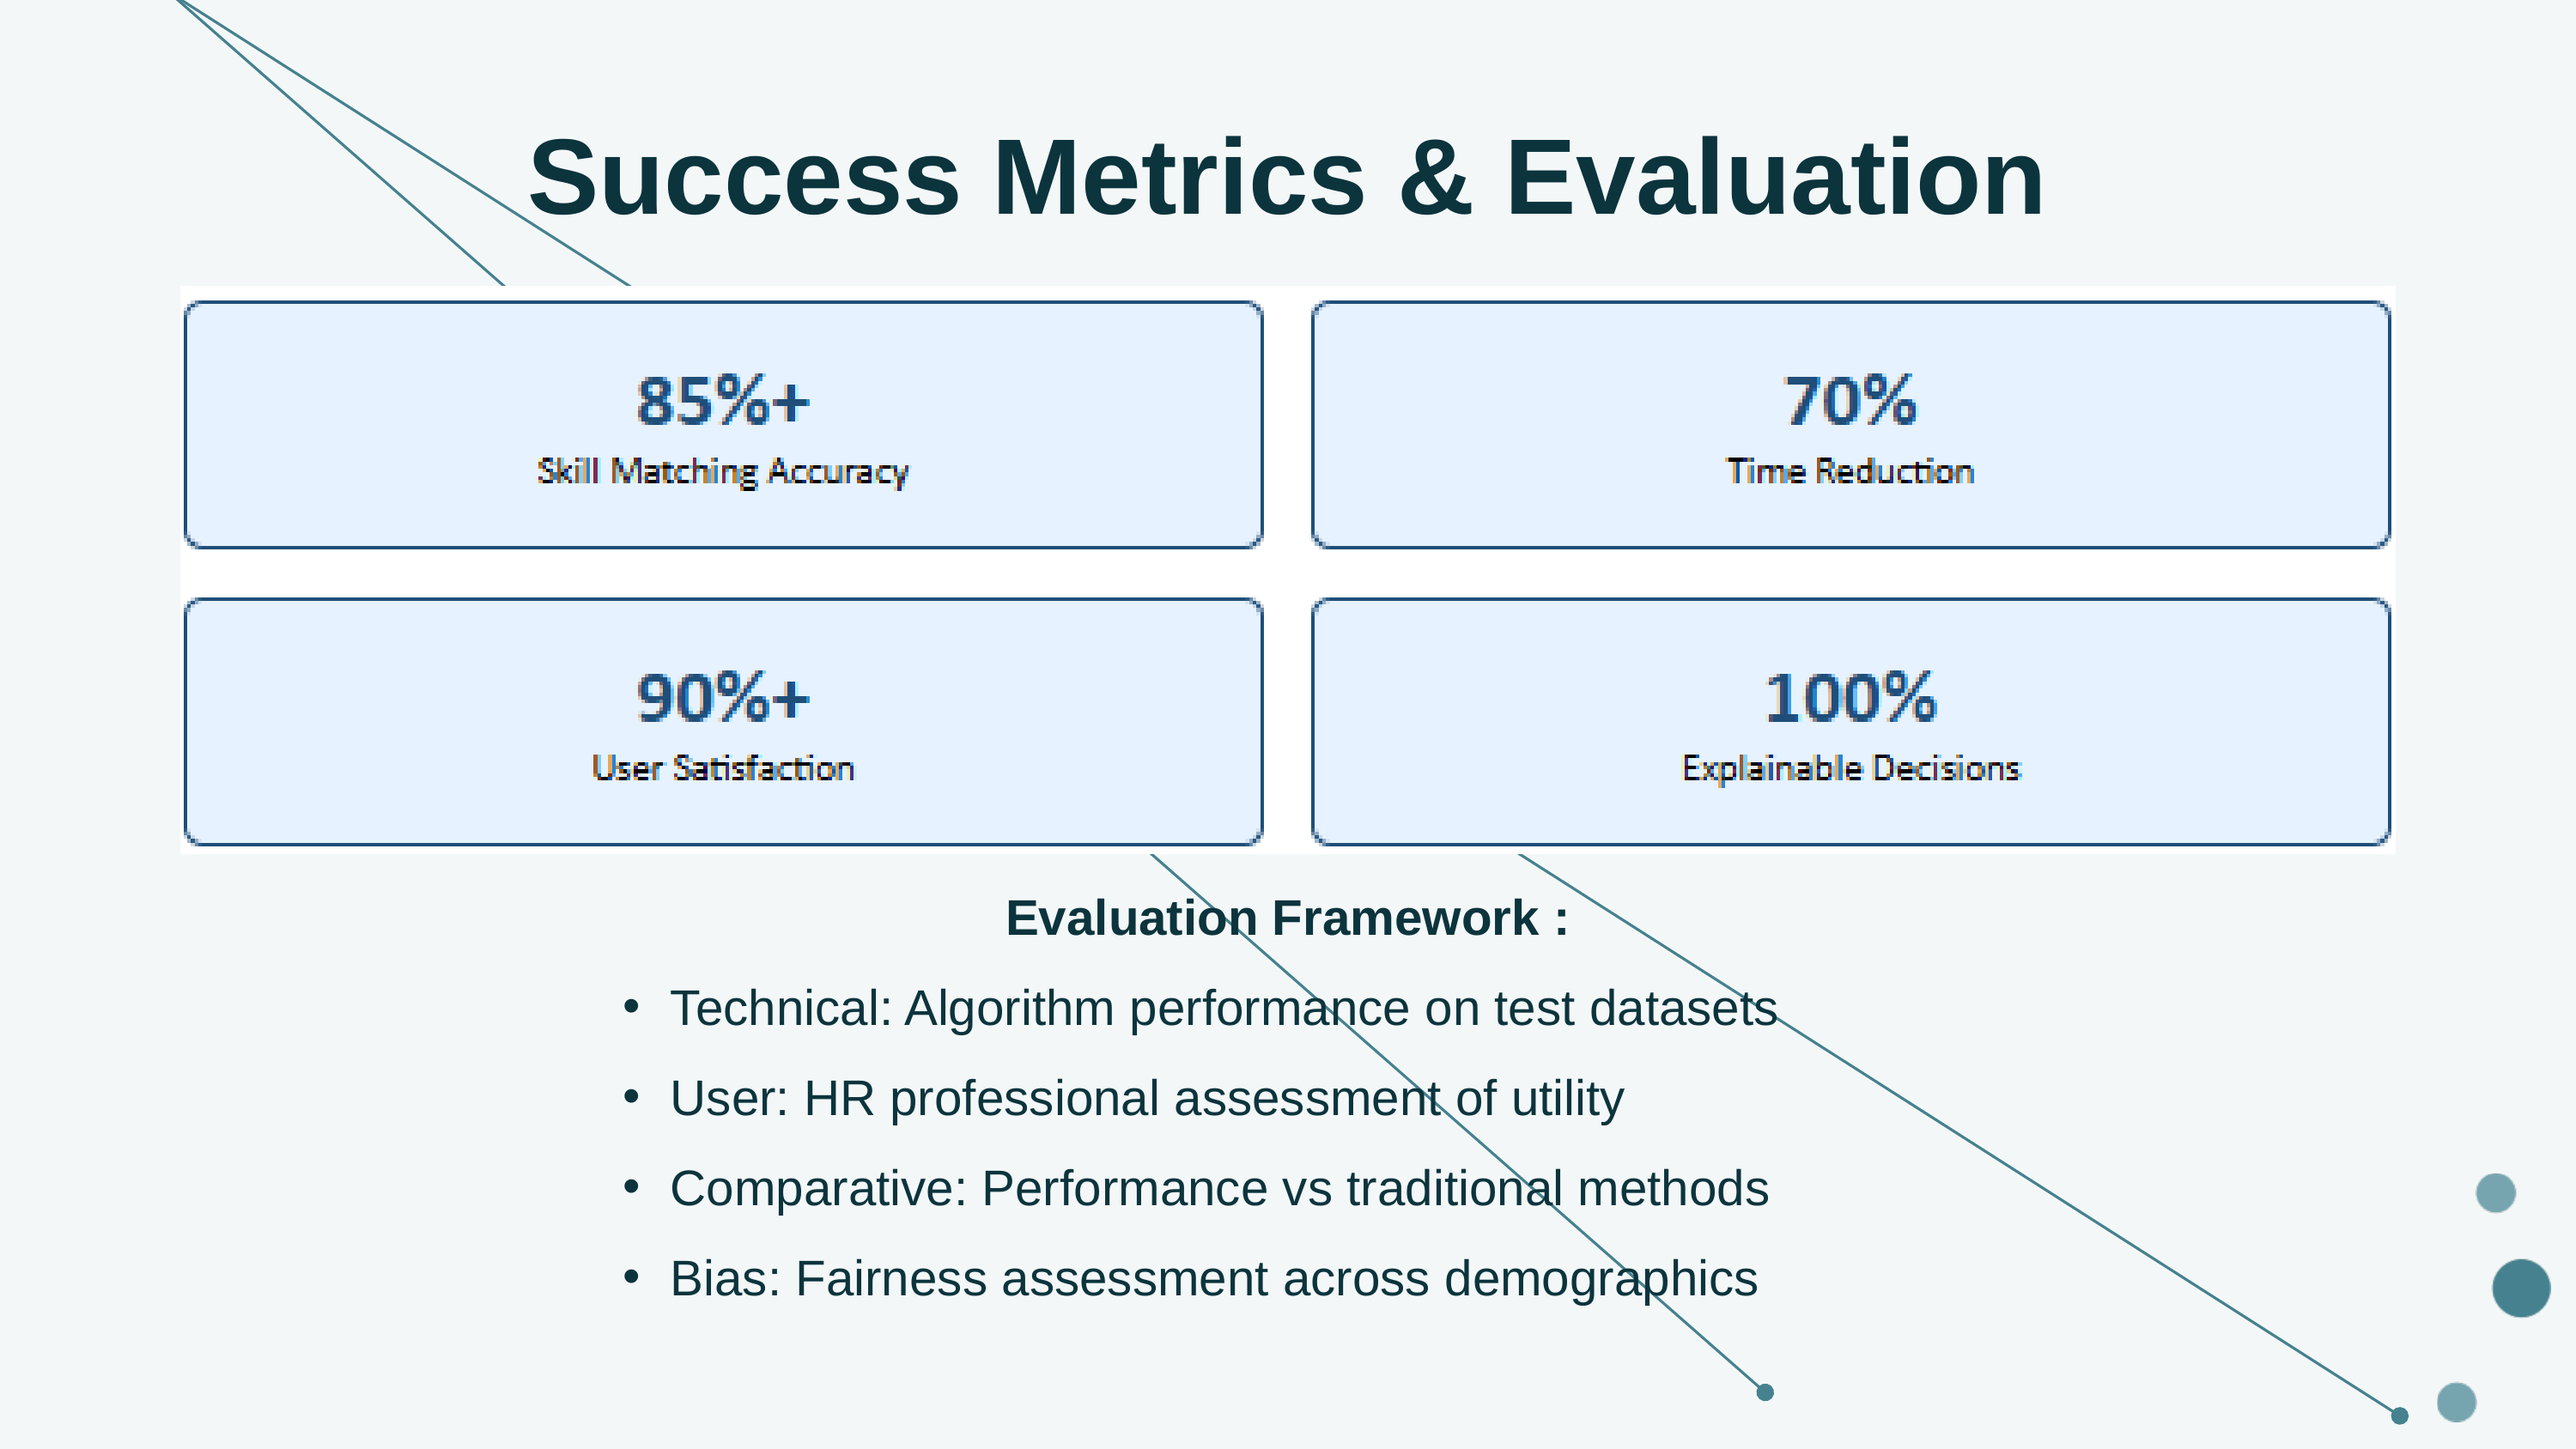

Success Metrics & Evaluation

Evaluation Framework :
Technical: Algorithm performance on test datasets
User: HR professional assessment of utility
Comparative: Performance vs traditional methods
Bias: Fairness assessment across demographics